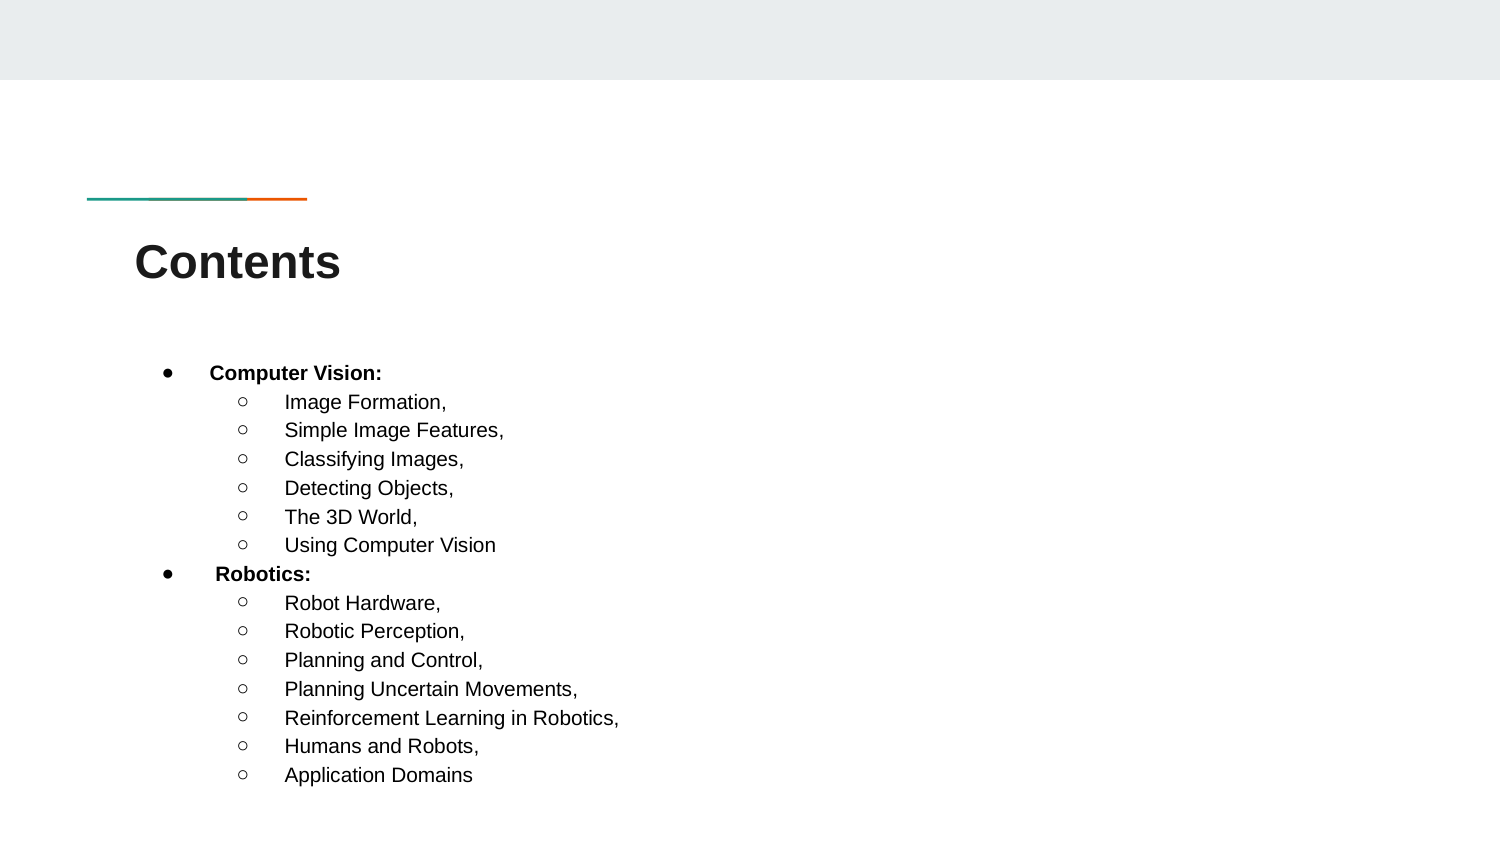

# Contents
Computer Vision:
Image Formation,
Simple Image Features,
Classifying Images,
Detecting Objects,
The 3D World,
Using Computer Vision
 Robotics:
Robot Hardware,
Robotic Perception,
Planning and Control,
Planning Uncertain Movements,
Reinforcement Learning in Robotics,
Humans and Robots,
Application Domains